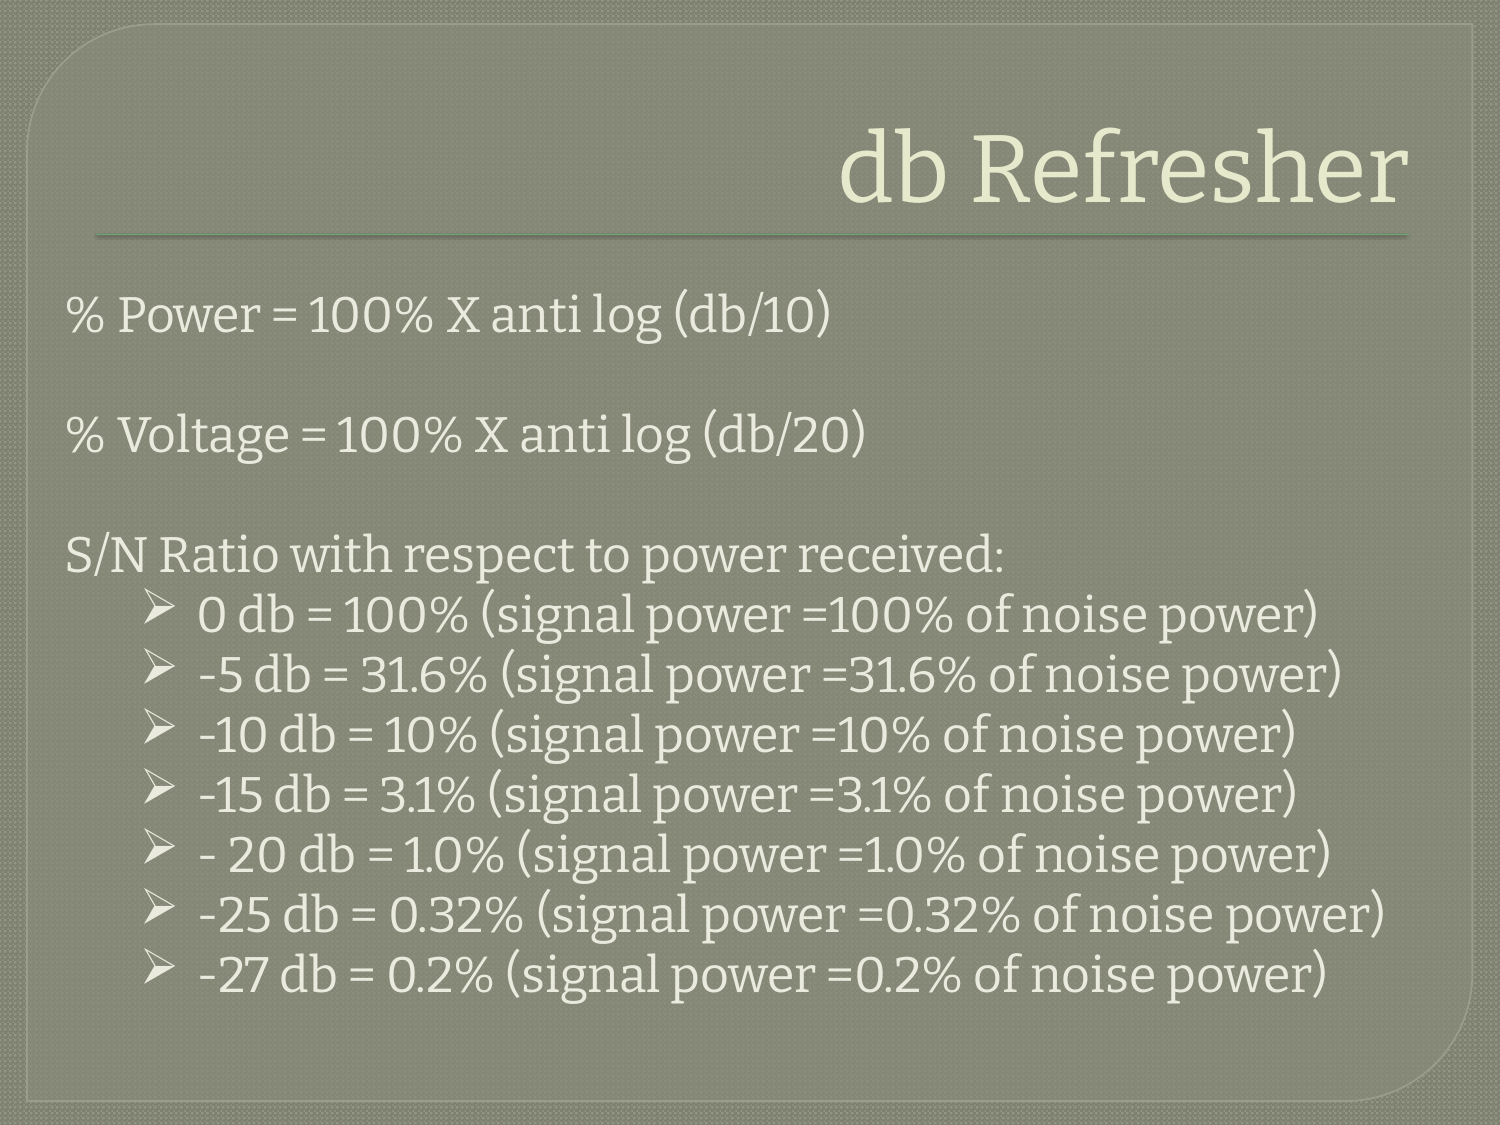

# db Refresher
% Power = 100% X anti log (db/10)

% Voltage = 100% X anti log (db/20)

S/N Ratio with respect to power received:
0 db = 100% (signal power =100% of noise power)
-5 db = 31.6% (signal power =31.6% of noise power)
-10 db = 10% (signal power =10% of noise power)
-15 db = 3.1% (signal power =3.1% of noise power)
- 20 db = 1.0% (signal power =1.0% of noise power)
-25 db = 0.32% (signal power =0.32% of noise power)
-27 db = 0.2% (signal power =0.2% of noise power)